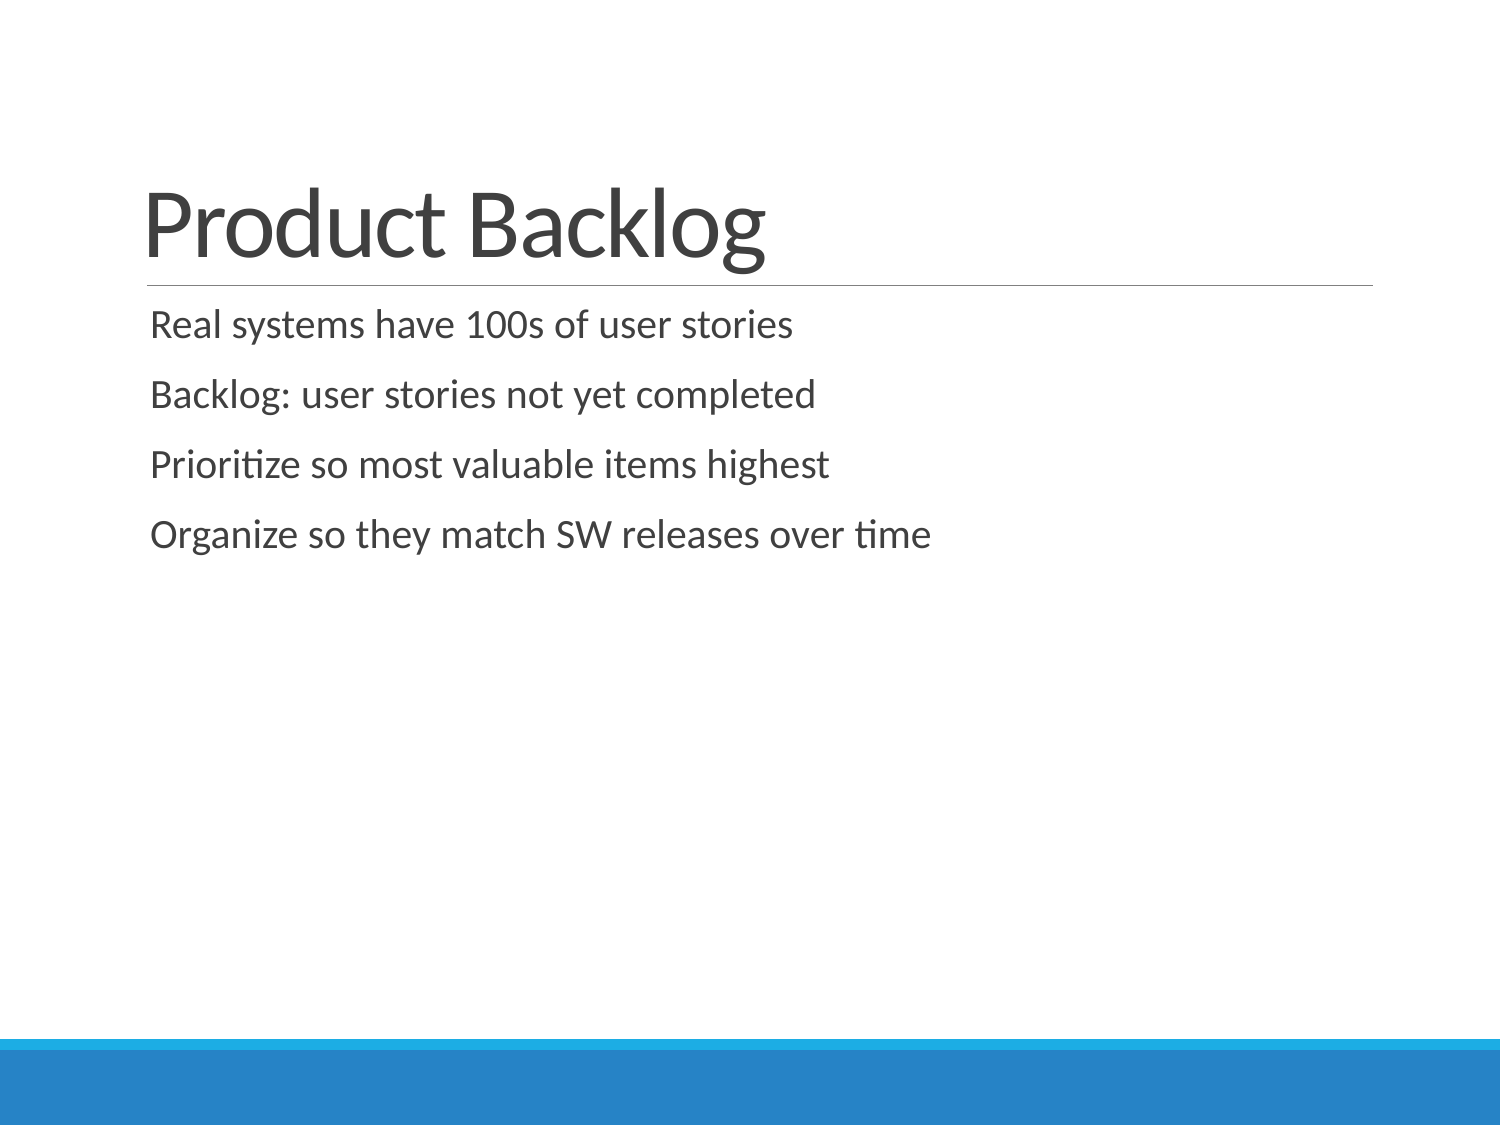

# Product Backlog
Real systems have 100s of user stories
Backlog: user stories not yet completed
Prioritize so most valuable items highest
Organize so they match SW releases over time